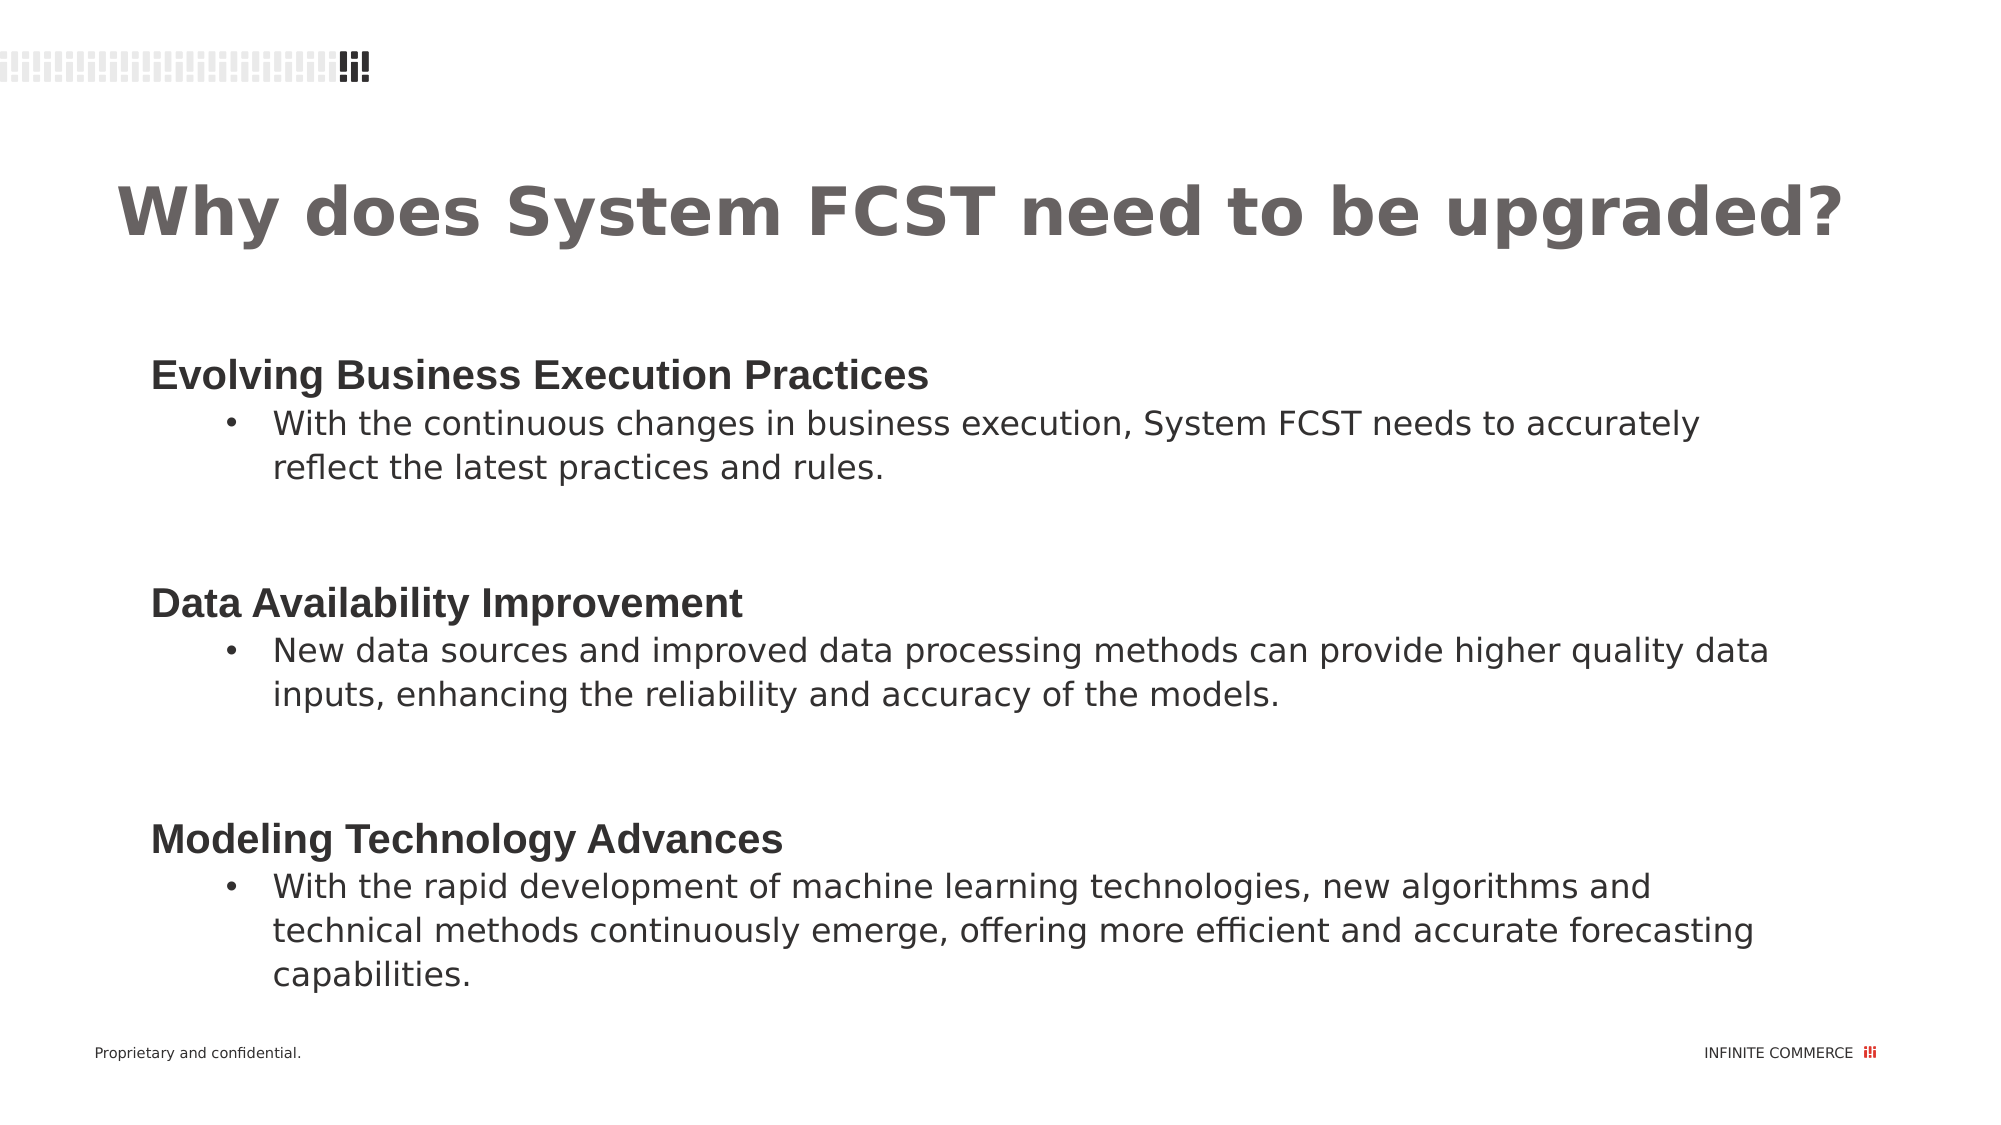

Why does System FCST need to be upgraded?

Evolving Business Execution Practices
With the continuous changes in business execution, System FCST needs to accurately reflect the latest practices and rules.

Data Availability Improvement
New data sources and improved data processing methods can provide higher quality data inputs, enhancing the reliability and accuracy of the models.

Modeling Technology Advances
With the rapid development of machine learning technologies, new algorithms and technical methods continuously emerge, offering more efficient and accurate forecasting capabilities.

6